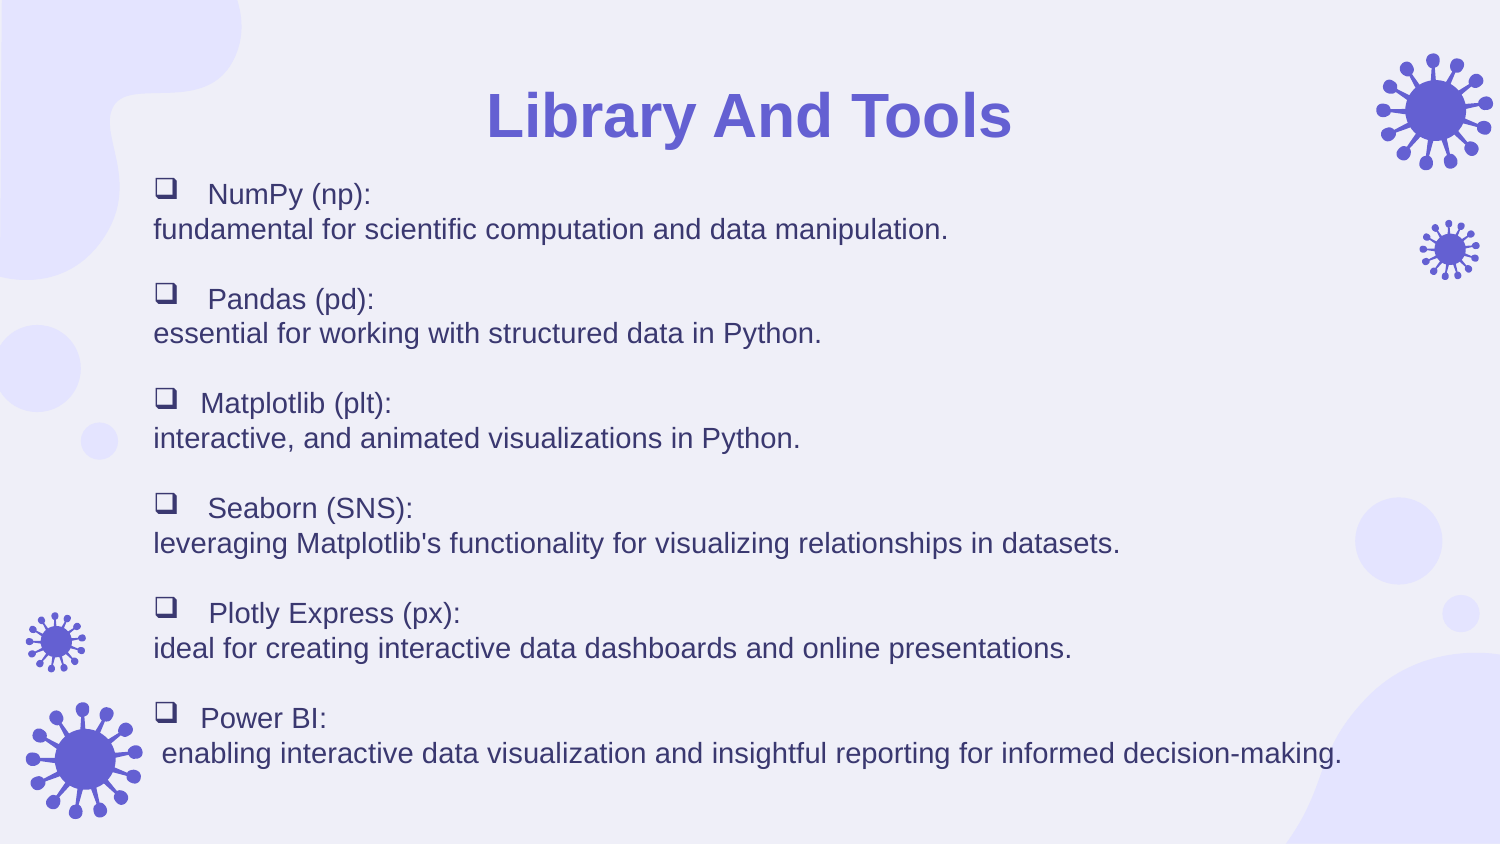

# Library And Tools
NumPy (np):
fundamental for scientific computation and data manipulation.

Pandas (pd):
essential for working with structured data in Python.

Matplotlib (plt):
interactive, and animated visualizations in Python.

Seaborn (SNS):
leveraging Matplotlib's functionality for visualizing relationships in datasets.

 Plotly Express (px):
ideal for creating interactive data dashboards and online presentations.

Power BI:
 enabling interactive data visualization and insightful reporting for informed decision-making.